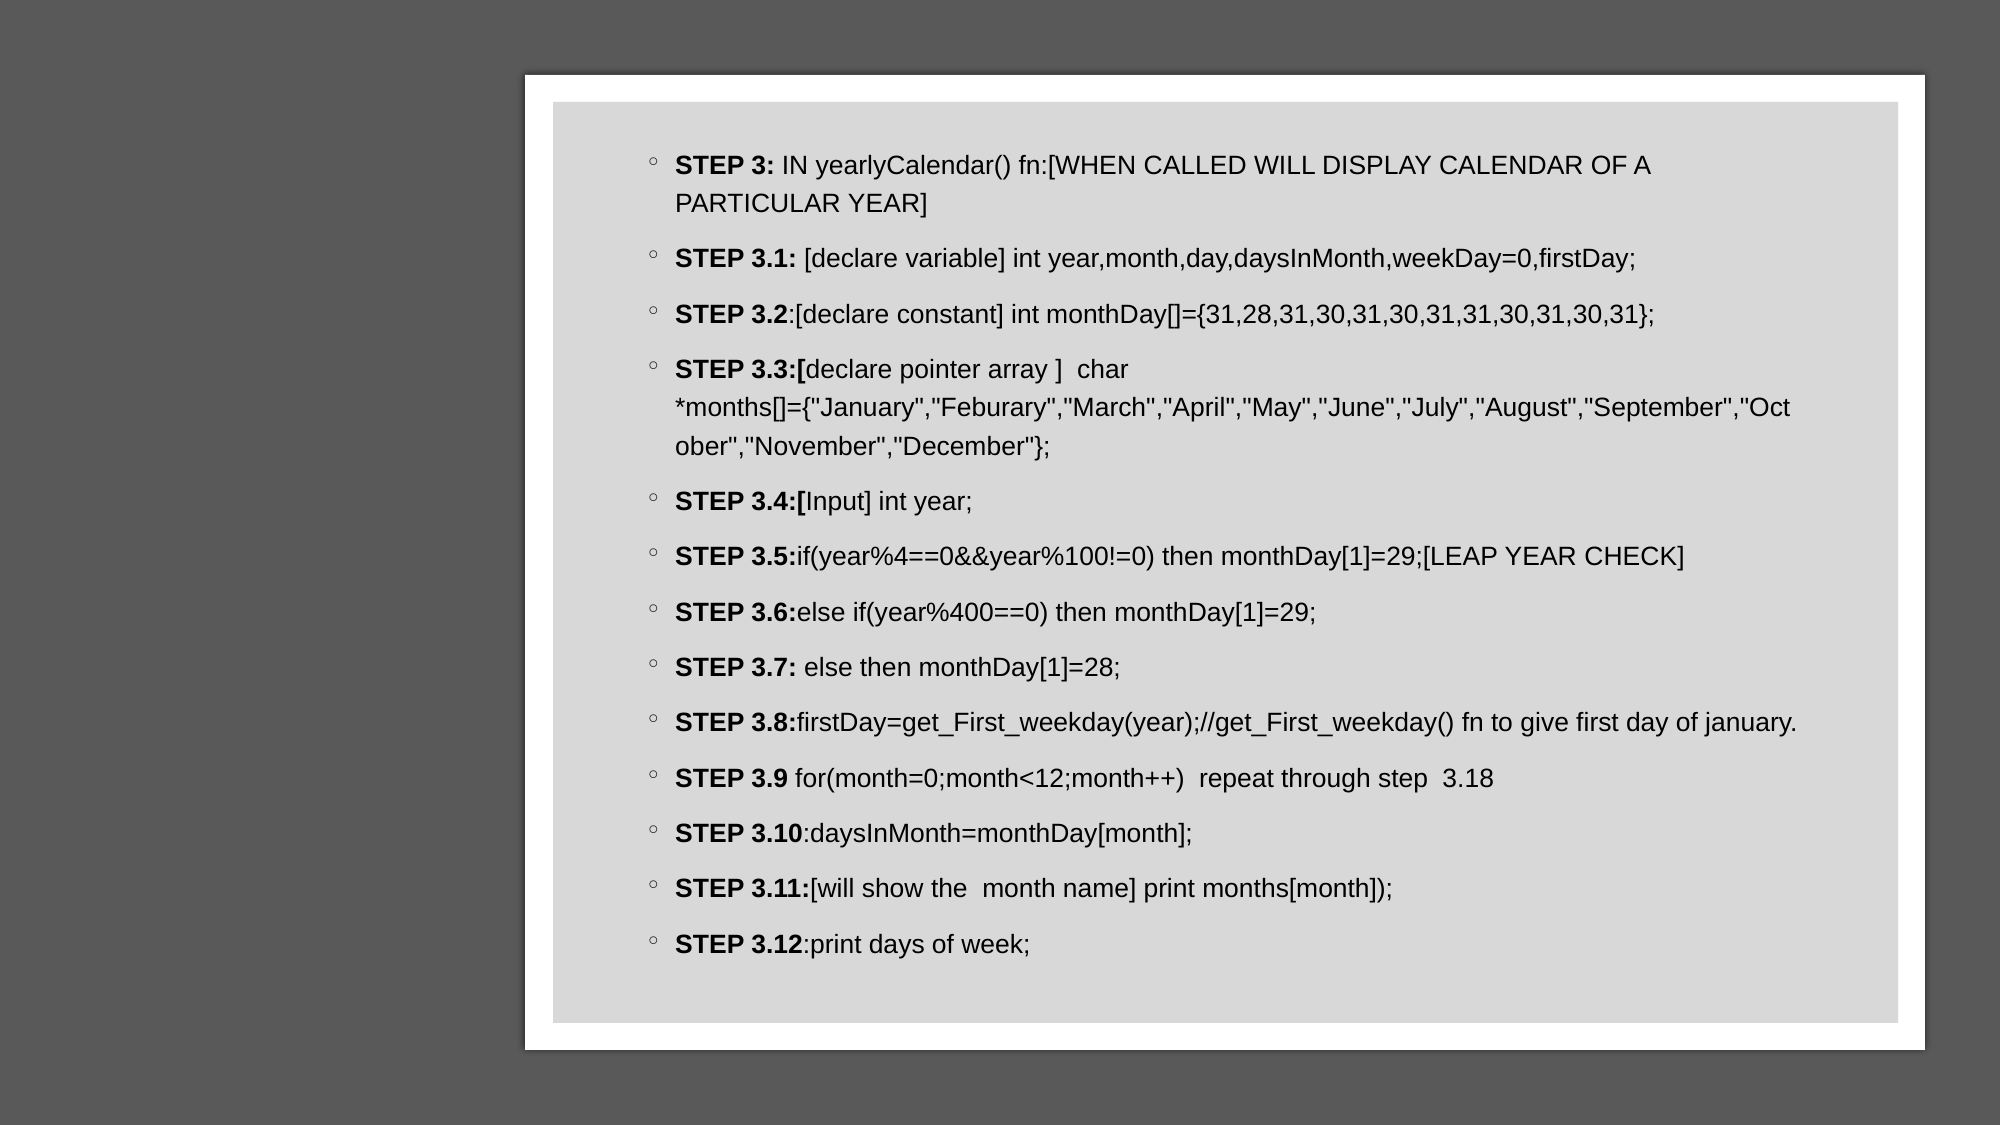

STEP 3: IN yearlyCalendar() fn:[WHEN CALLED WILL DISPLAY CALENDAR OF A PARTICULAR YEAR]
STEP 3.1: [declare variable] int year,month,day,daysInMonth,weekDay=0,firstDay;
STEP 3.2:[declare constant] int monthDay[]={31,28,31,30,31,30,31,31,30,31,30,31};
STEP 3.3:[declare pointer array ]  char *months[]={"January","Feburary","March","April","May","June","July","August","September","October","November","December"};
STEP 3.4:[Input] int year;
STEP 3.5:if(year%4==0&&year%100!=0) then monthDay[1]=29;[LEAP YEAR CHECK]
STEP 3.6:else if(year%400==0) then monthDay[1]=29;
STEP 3.7: else then monthDay[1]=28;
STEP 3.8:firstDay=get_First_weekday(year);//get_First_weekday() fn to give first day of january.
STEP 3.9 for(month=0;month<12;month++)  repeat through step  3.18
STEP 3.10:daysInMonth=monthDay[month];
STEP 3.11:[will show the  month name] print months[month]);
STEP 3.12:print days of week;